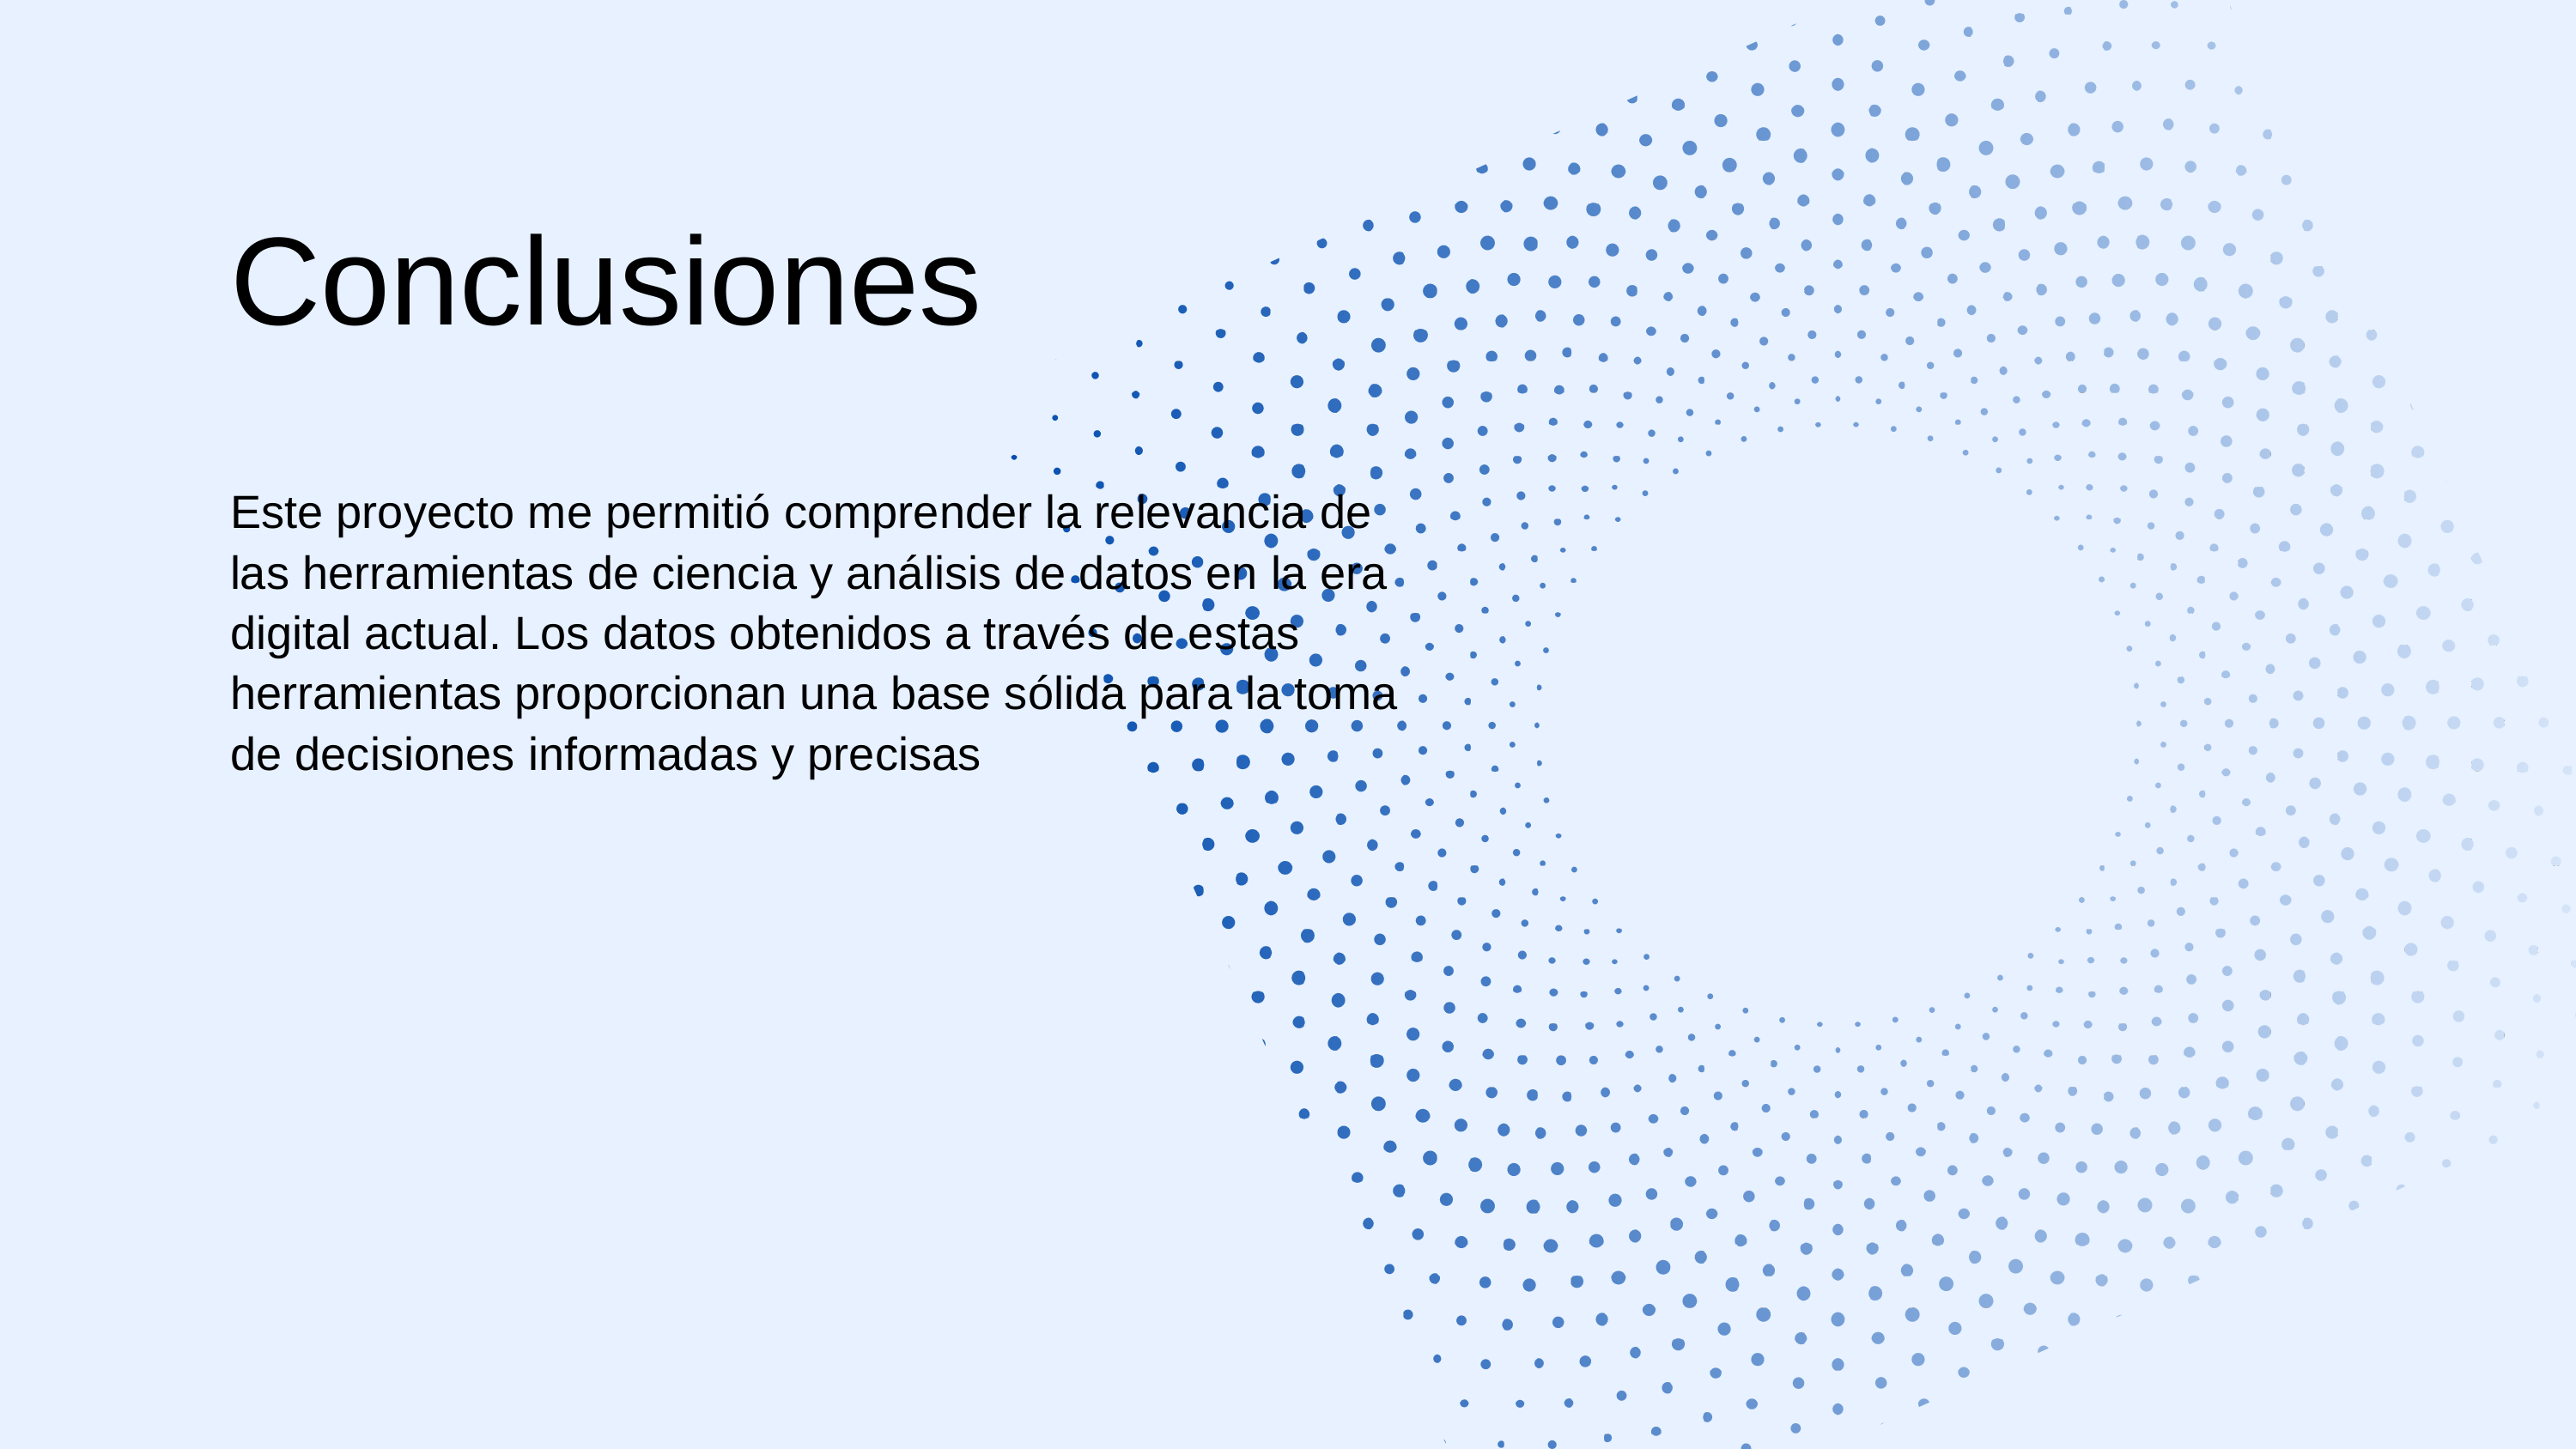

Conclusiones
Este proyecto me permitió comprender la relevancia de las herramientas de ciencia y análisis de datos en la era digital actual. Los datos obtenidos a través de estas herramientas proporcionan una base sólida para la toma de decisiones informadas y precisas